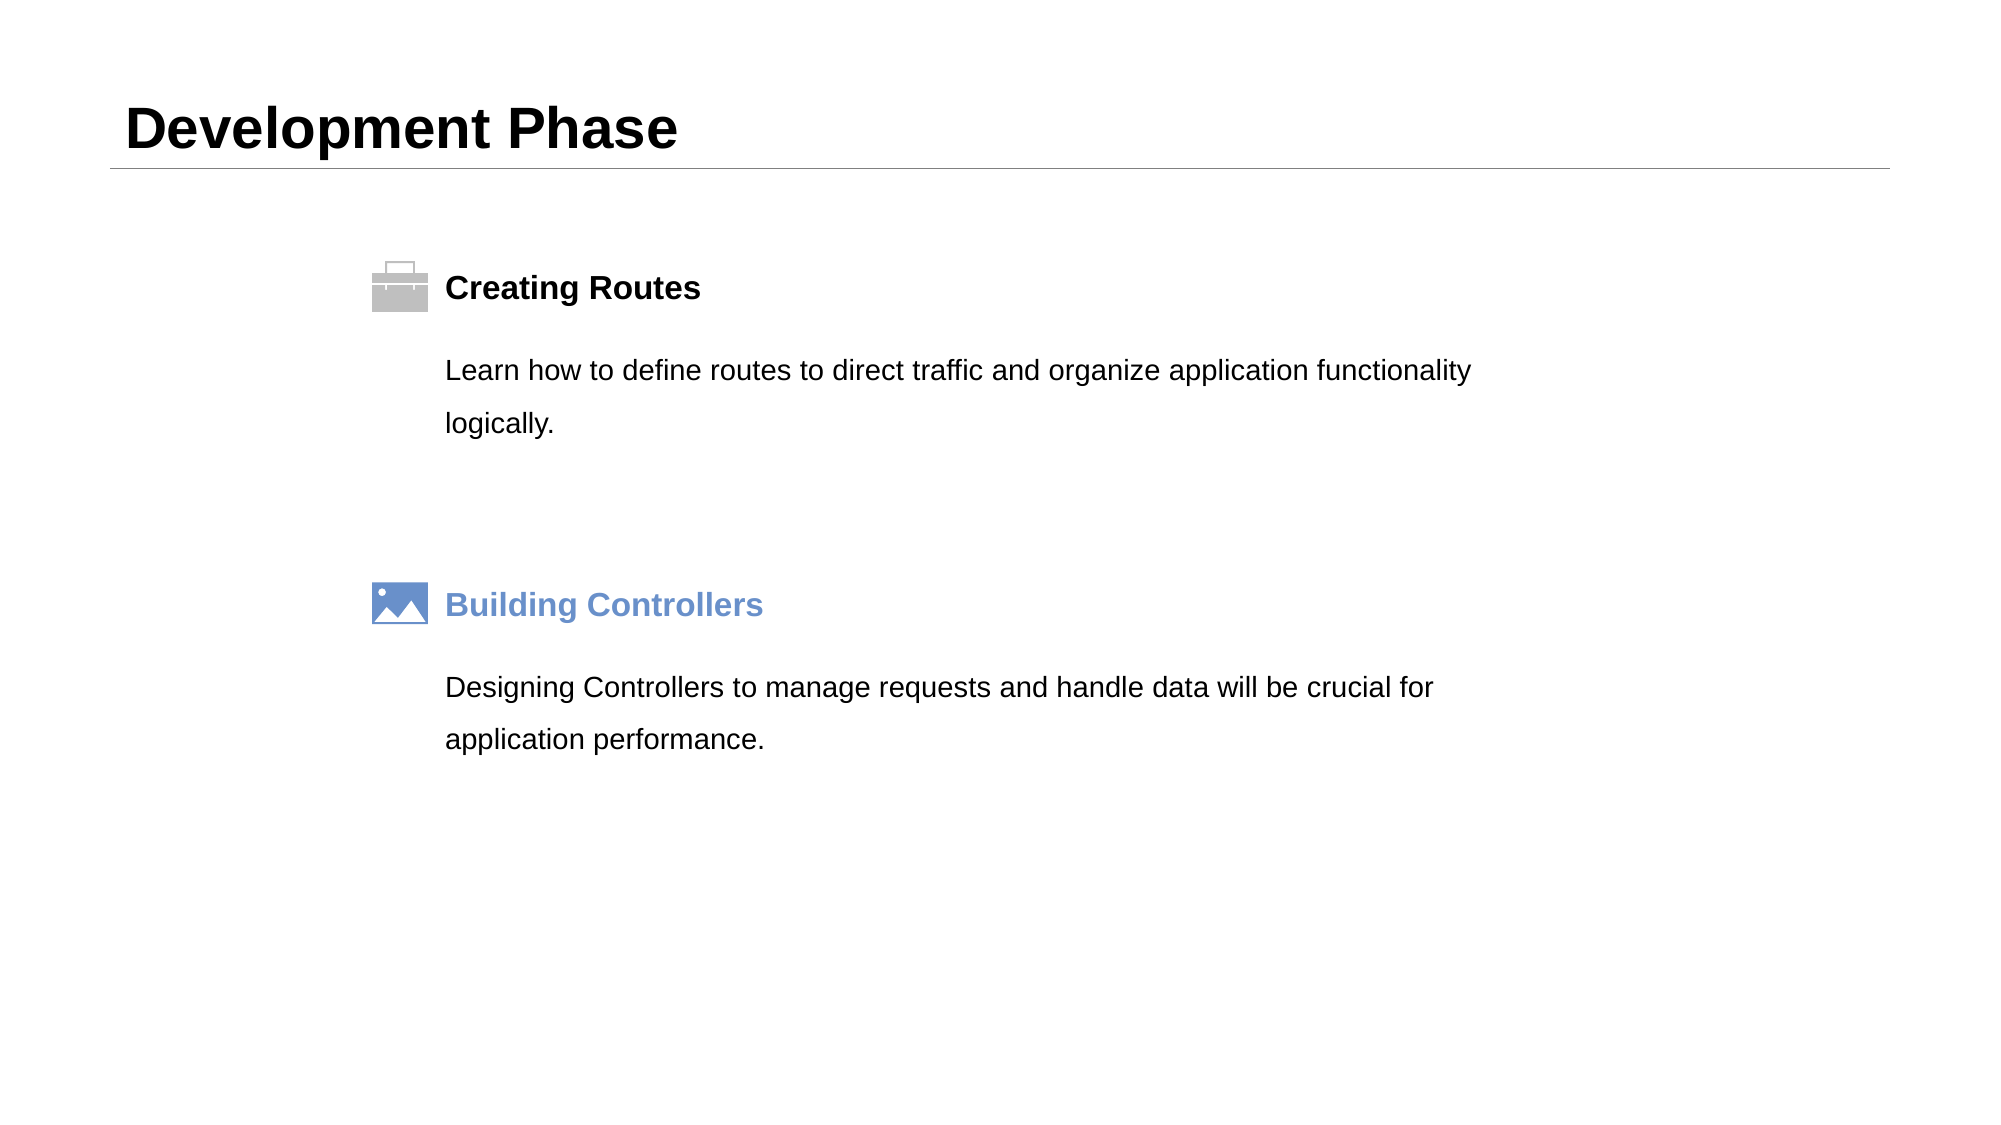

# Development Phase
Creating Routes

Learn how to define routes to direct traffic and organize application functionality logically.
Building Controllers

Designing Controllers to manage requests and handle data will be crucial for application performance.